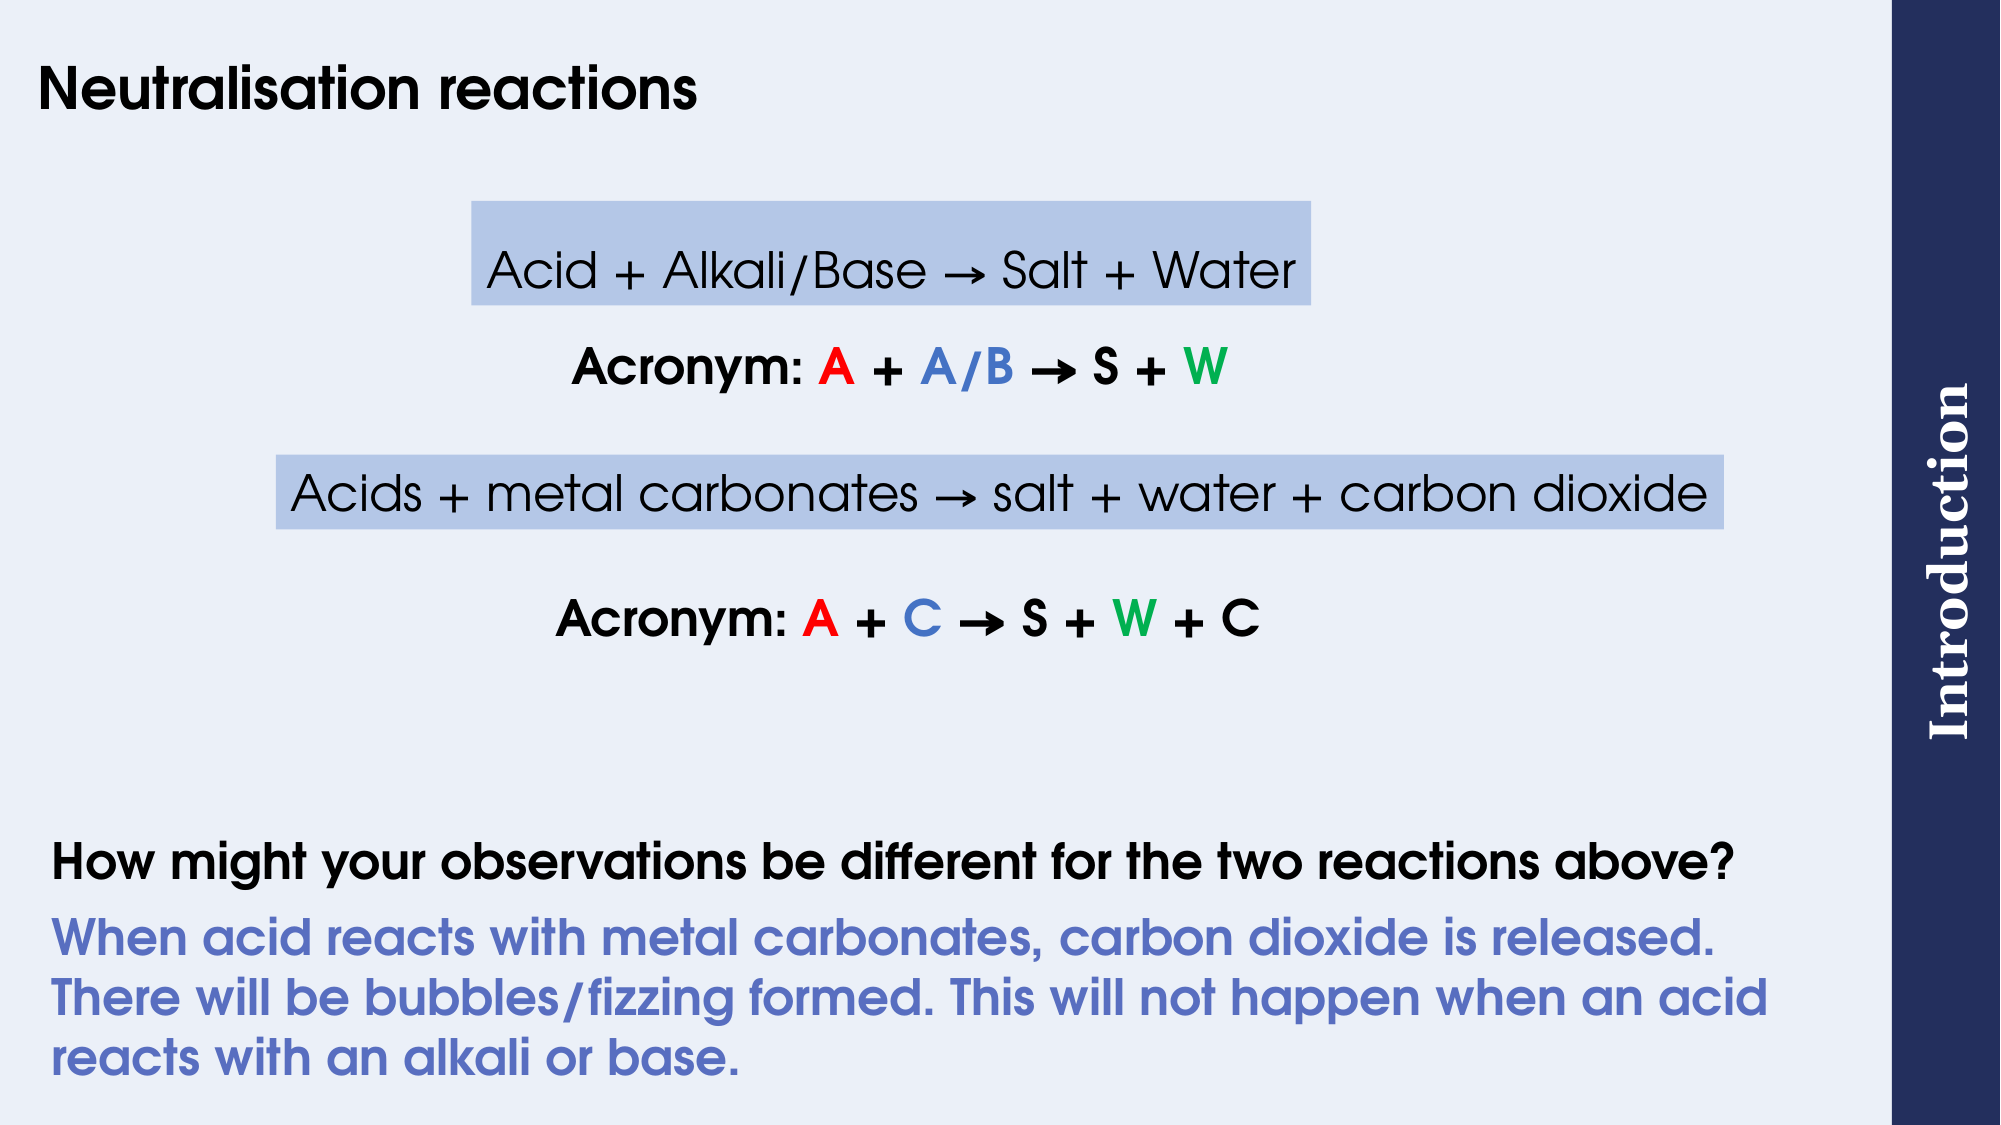

Neutralisation reactions
Acid + Alkali/Base → Salt + Water

Acronym: A + A/B → S + W
Acids + metal carbonates → salt + water + carbon dioxide
Acronym: A + C → S + W + C
How might your observations be different for the two reactions above?
When acid reacts with metal carbonates, carbon dioxide is released.
There will be bubbles/fizzing formed. This will not happen when an acid reacts with an alkali or base.